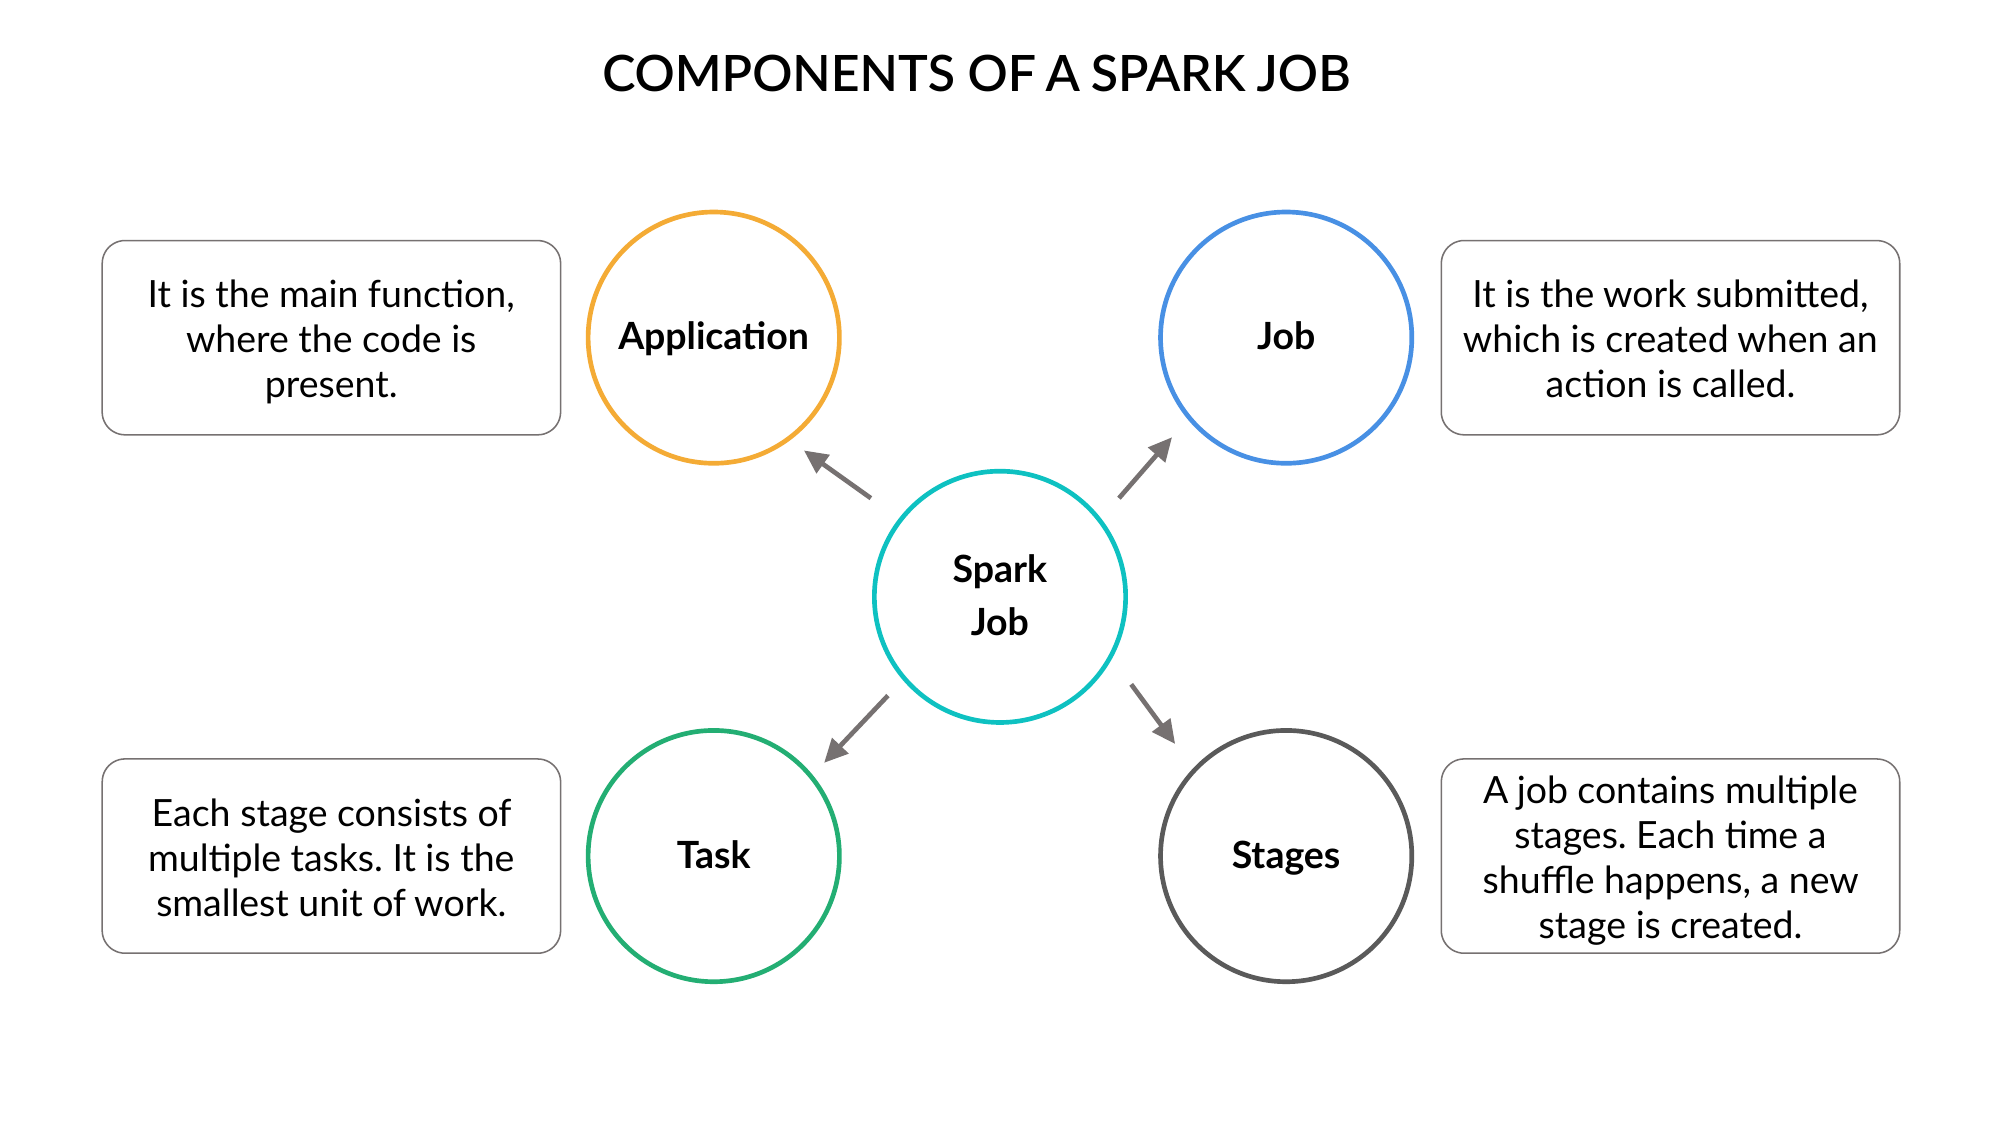

COMPONENTS OF A SPARK JOB
Application
Job
It is the main function, where the code is present.
It is the work submitted, which is created when an action is called.
Spark
Job
Task
Stages
Each stage consists of multiple tasks. It is the smallest unit of work.
A job contains multiple stages. Each time a shuffle happens, a new stage is created.